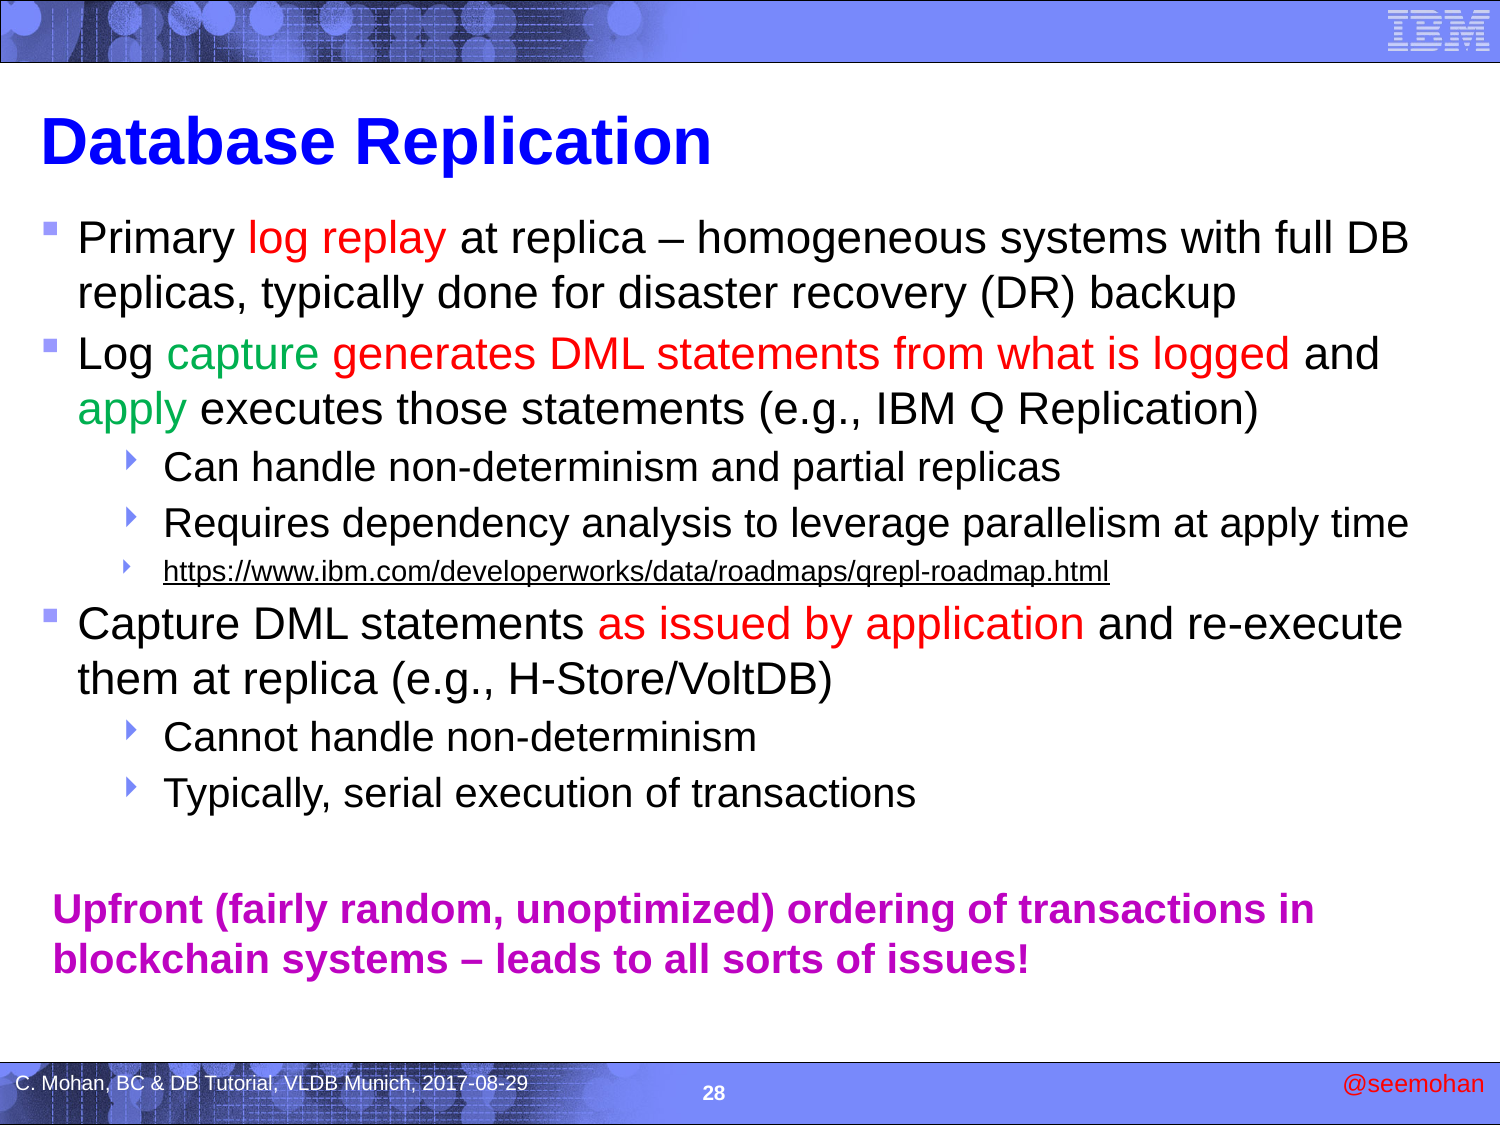

# Database Replication
Primary log replay at replica – homogeneous systems with full DB replicas, typically done for disaster recovery (DR) backup
Log capture generates DML statements from what is logged and apply executes those statements (e.g., IBM Q Replication)
Can handle non-determinism and partial replicas
Requires dependency analysis to leverage parallelism at apply time
https://www.ibm.com/developerworks/data/roadmaps/qrepl-roadmap.html
Capture DML statements as issued by application and re-execute them at replica (e.g., H-Store/VoltDB)
Cannot handle non-determinism
Typically, serial execution of transactions

Upfront (fairly random, unoptimized) ordering of transactions in blockchain systems – leads to all sorts of issues!
28